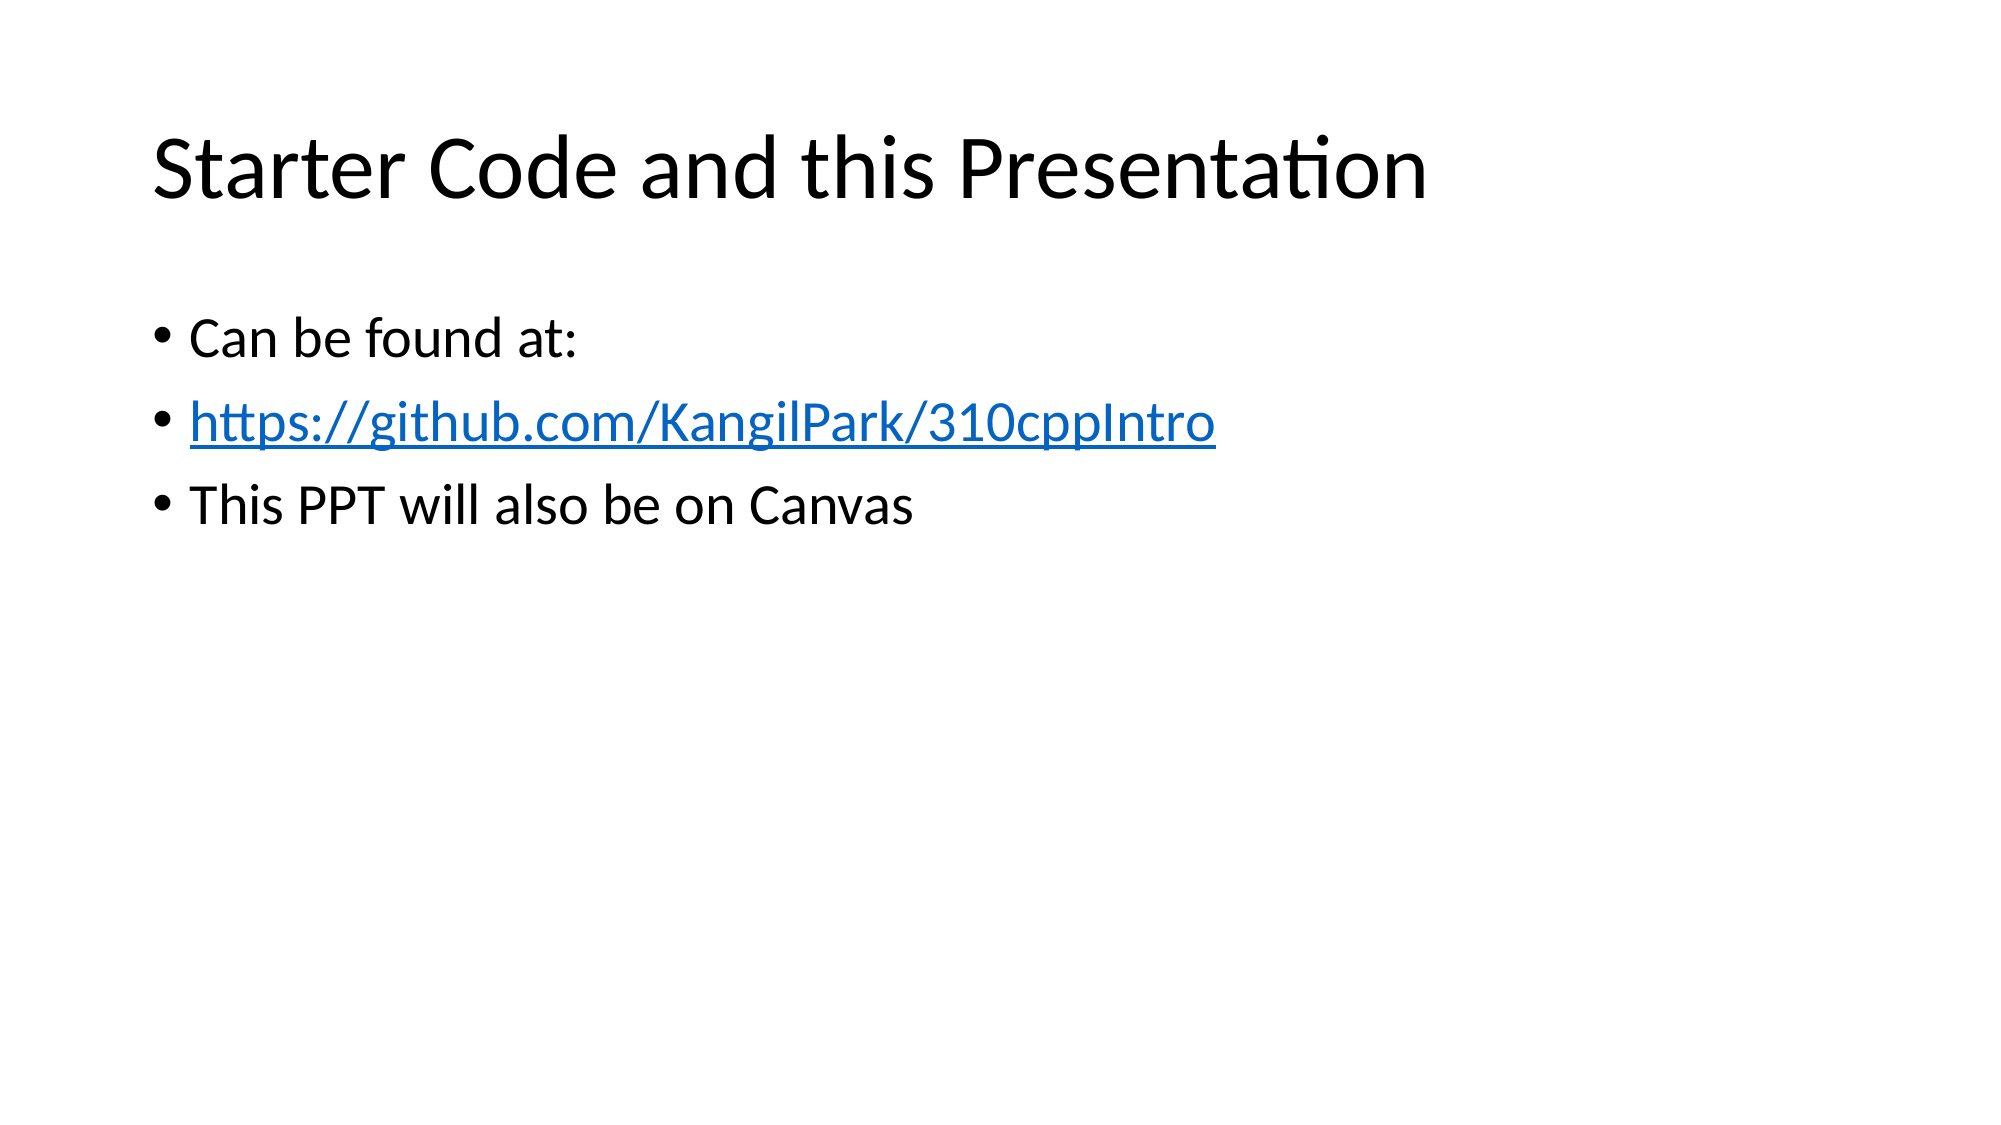

# Starter Code and this Presentation
Can be found at:
https://github.com/KangilPark/310cppIntro
This PPT will also be on Canvas